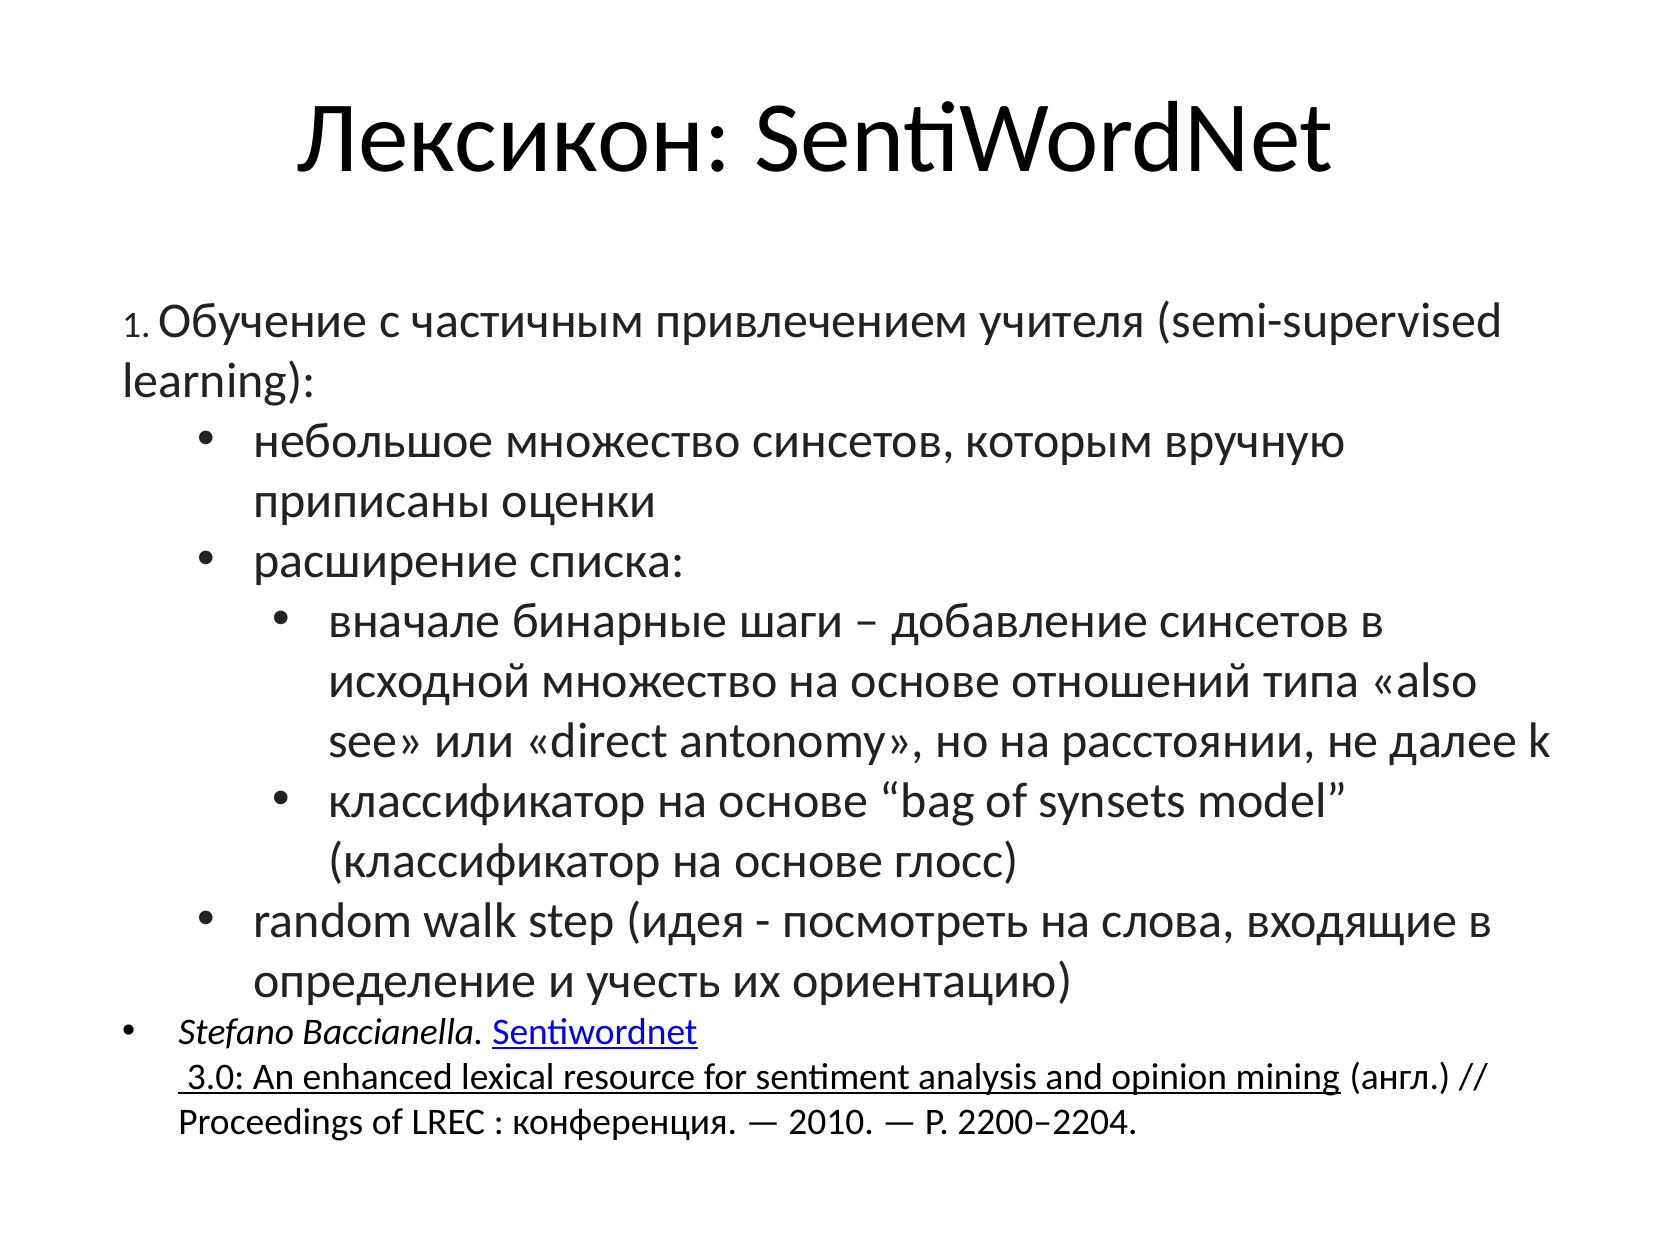

# Лексикон: SentiWordNet
 Обучение с частичным привлечением учителя (semi-supervised learning):
небольшое множество синсетов, которым вручную приписаны оценки
расширение списка:
вначале бинарные шаги – добавление синсетов в исходной множество на основе отношений типа «also see» или «direct antonomy», но на расстоянии, не далее k
классификатор на основе “bag of synsets model” (классификатор на основе глосс)
random walk step (идея - посмотреть на слова, входящие в определение и учесть их ориентацию)
Stefano Baccianella. Sentiwordnet 3.0: An enhanced lexical resource for sentiment analysis and opinion mining (англ.) // Proceedings of LREC : конференция. — 2010. — P. 2200–2204.